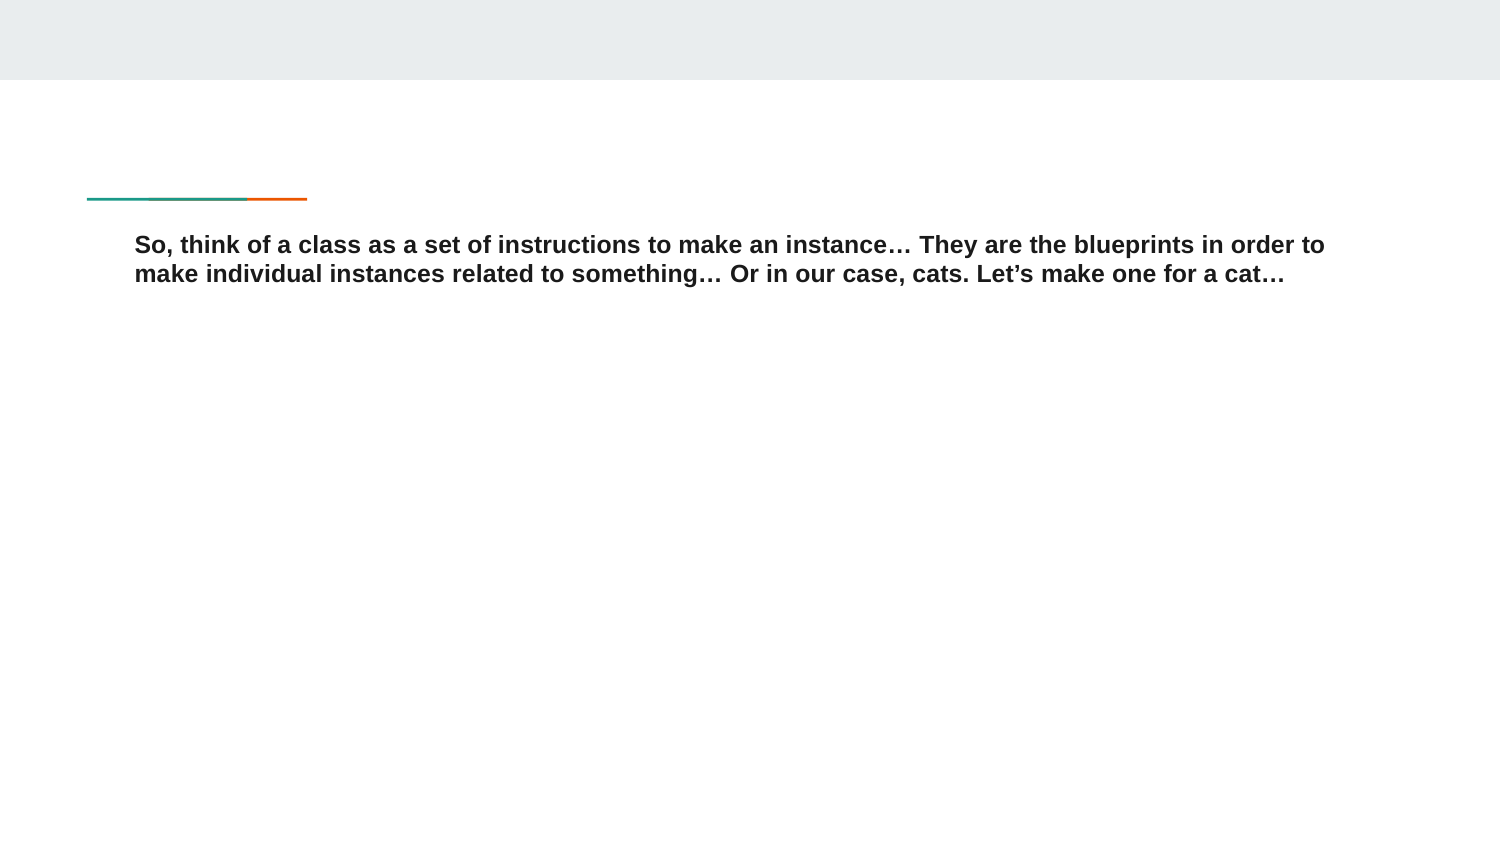

# So, think of a class as a set of instructions to make an instance… They are the blueprints in order to make individual instances related to something… Or in our case, cats. Let’s make one for a cat…